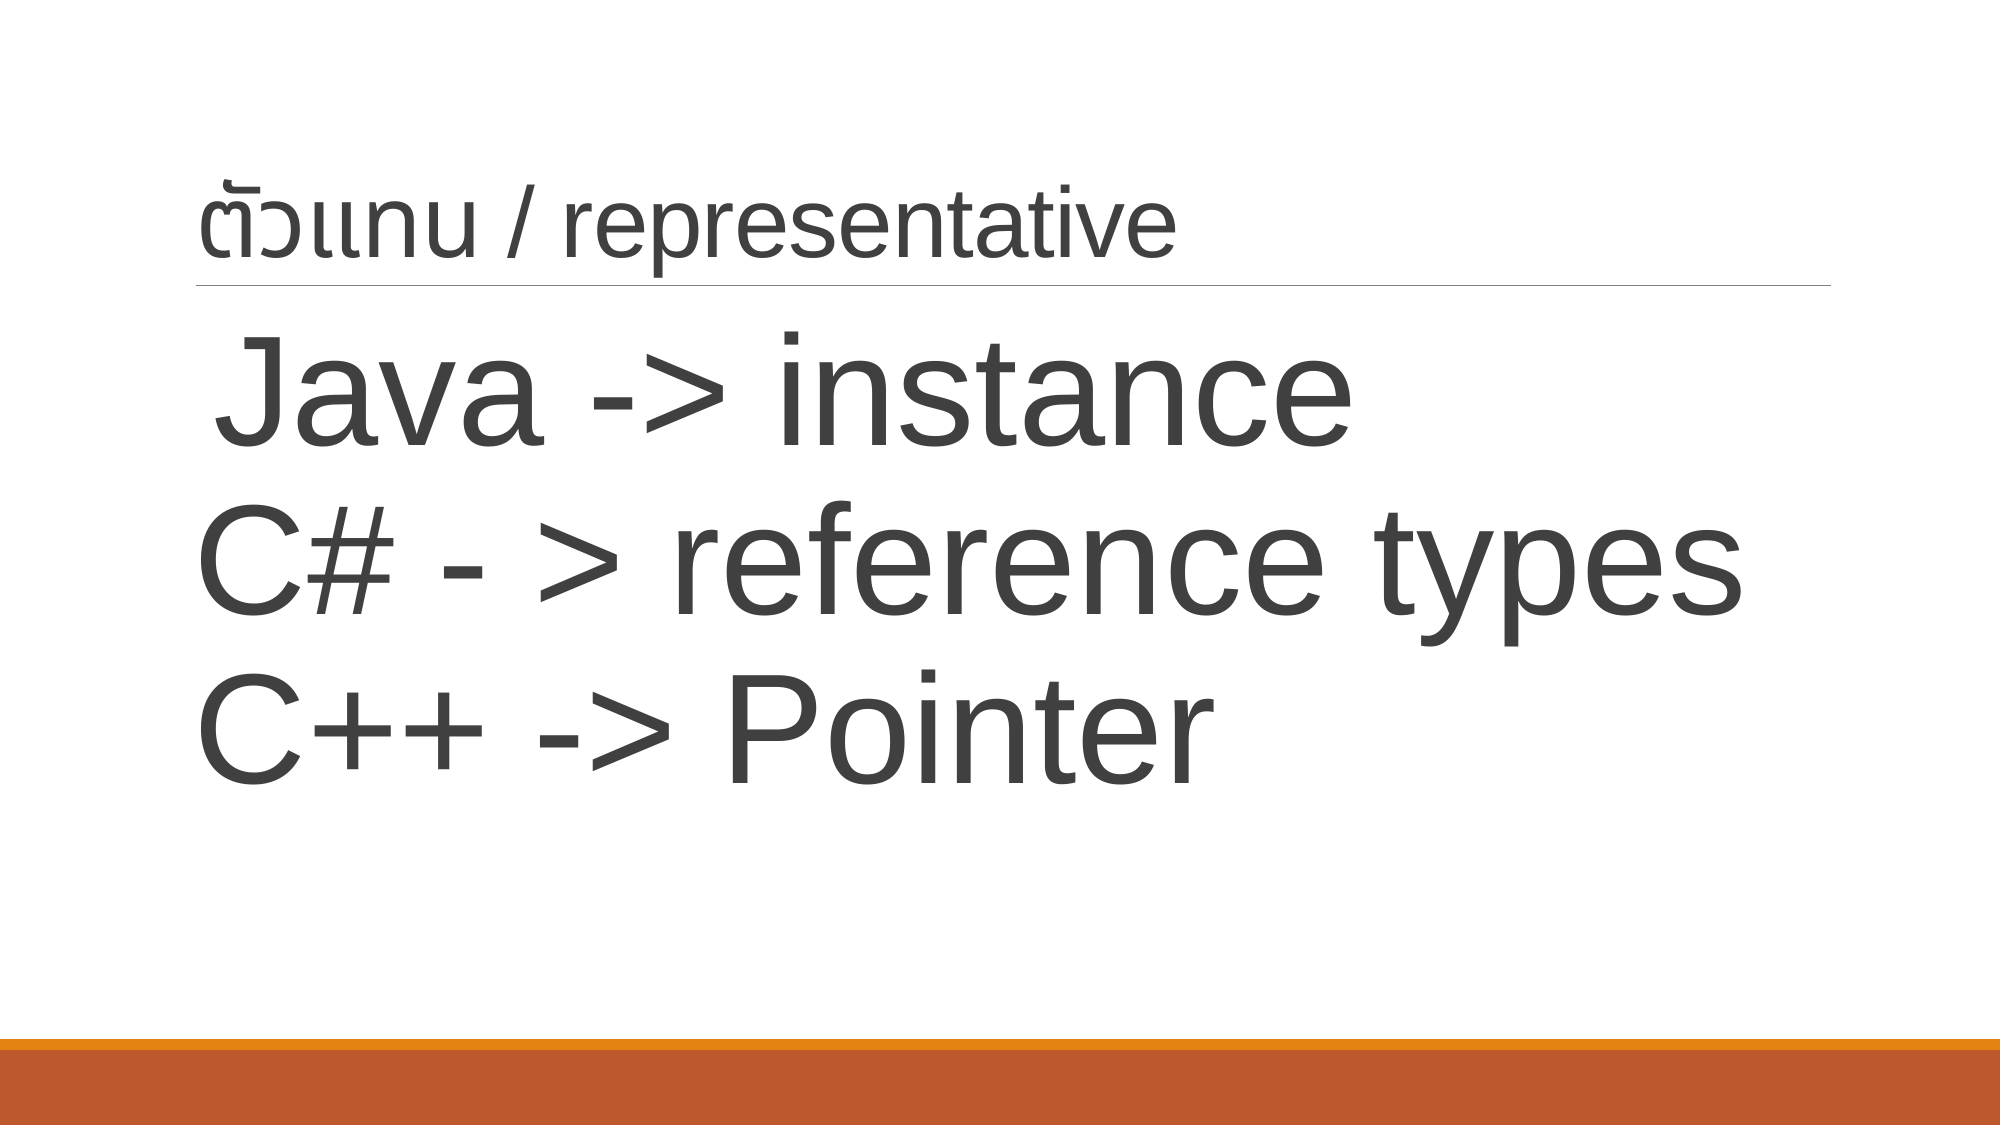

# ตัวแทน / representative
Java -> instance
C# - > reference types
C++ -> Pointer